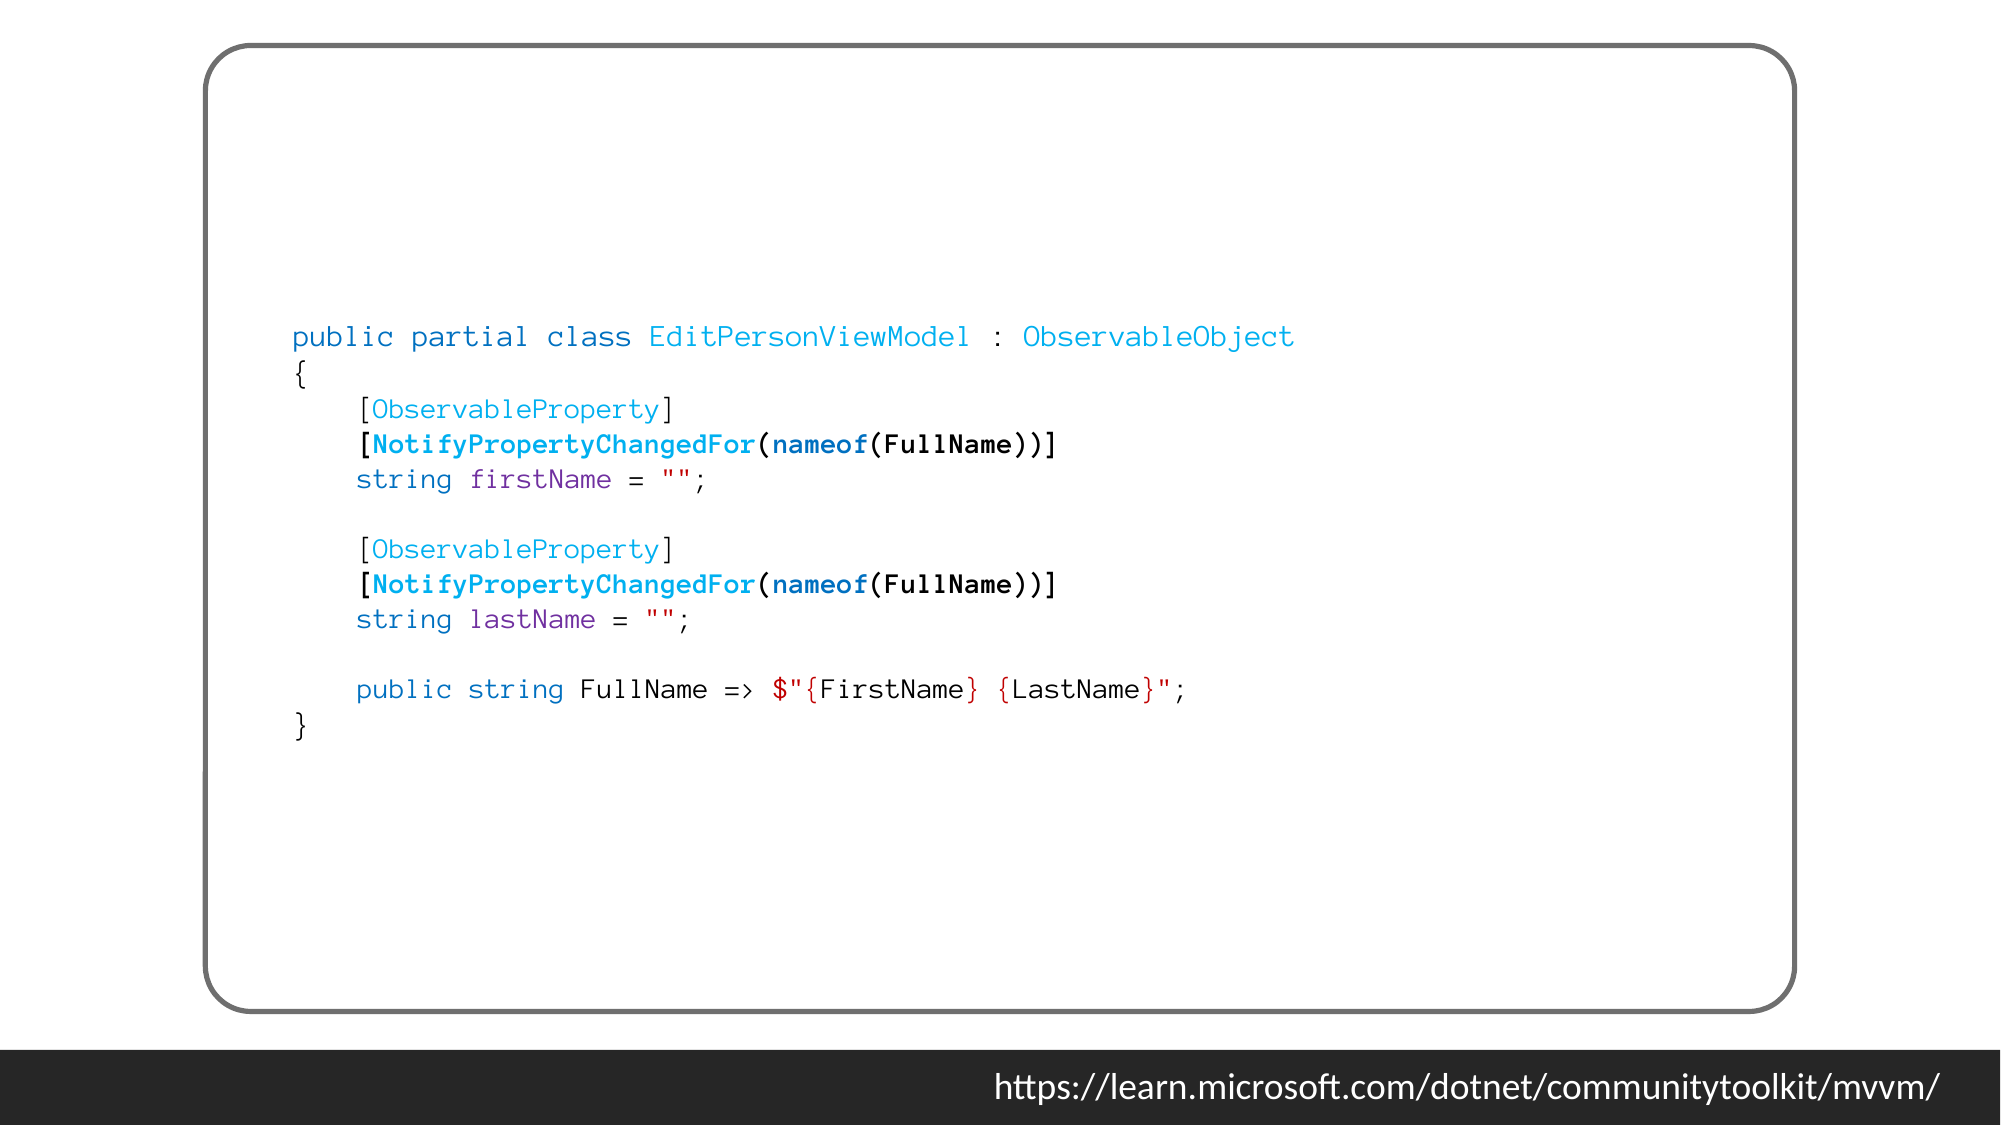

public partial class EditPersonViewModel : ObservableObject
{
    [ObservableProperty]
    [NotifyPropertyChangedFor(nameof(FullName))]
    string firstName = "";

    [ObservableProperty]
    [NotifyPropertyChangedFor(nameof(FullName))]
    string lastName = "";

    public string FullName => $"{FirstName} {LastName}";
}
Permanent Tunnels
https://learn.microsoft.com/dotnet/communitytoolkit/mvvm/